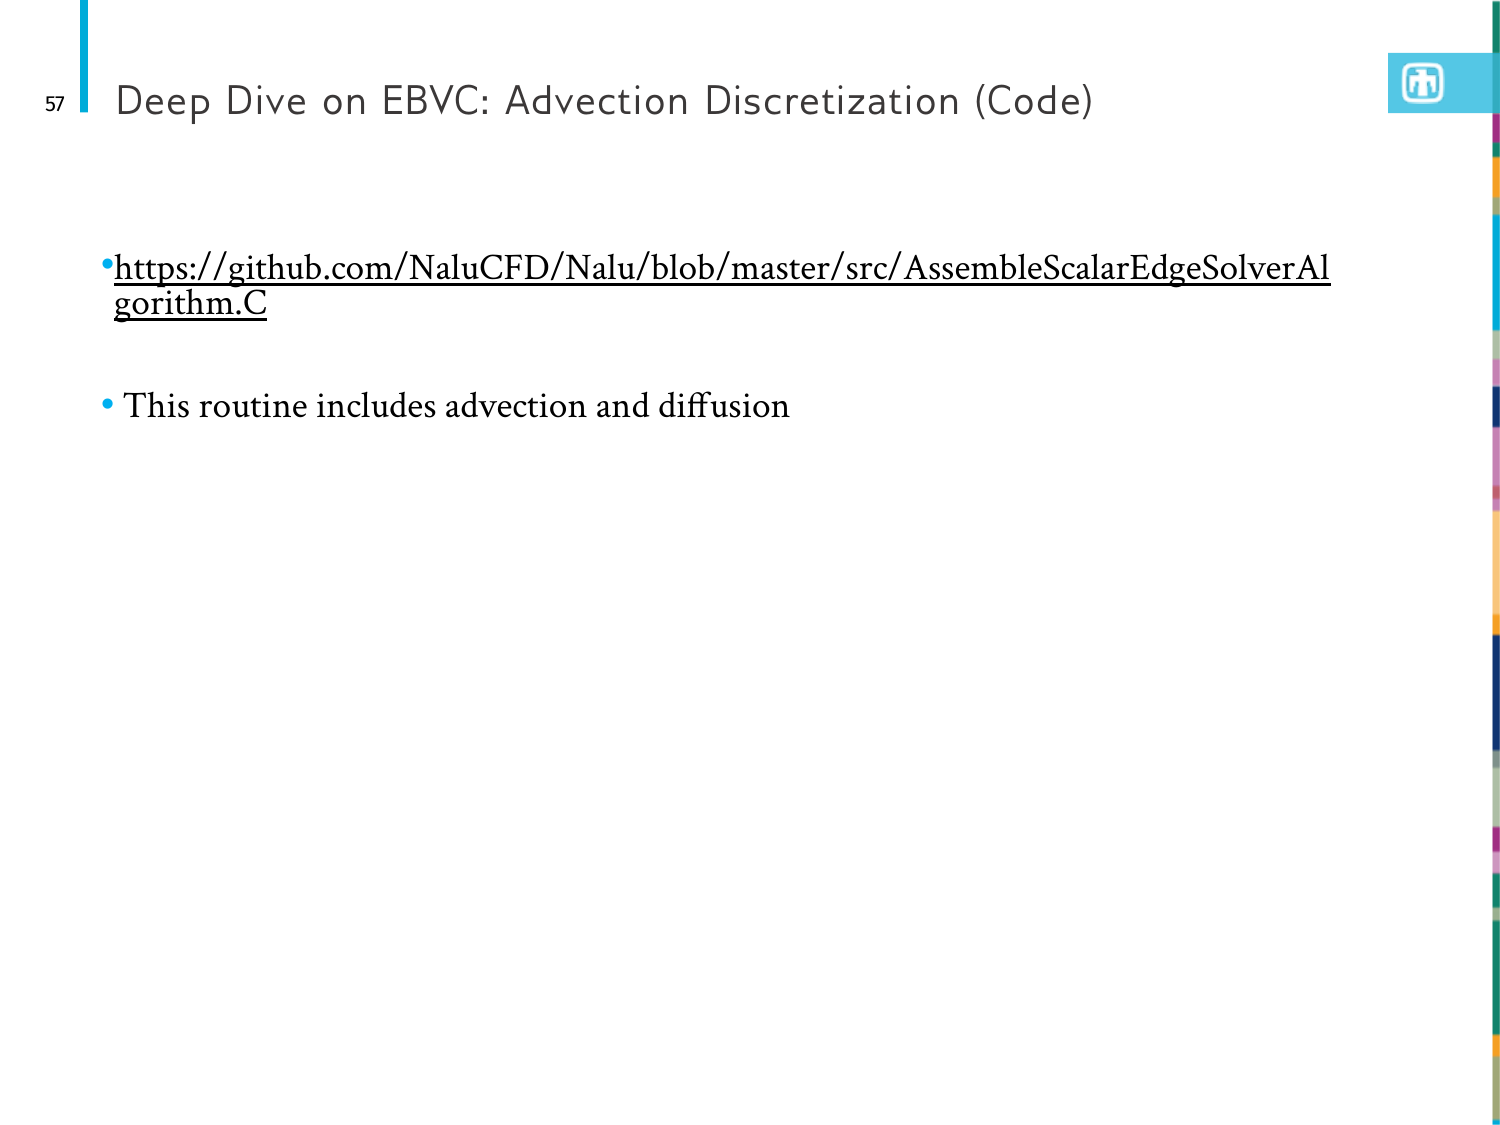

# Deep Dive on EBVC: Advection Discretization (Code)
57
https://github.com/NaluCFD/Nalu/blob/master/src/AssembleScalarEdgeSolverAlgorithm.C
 This routine includes advection and diffusion